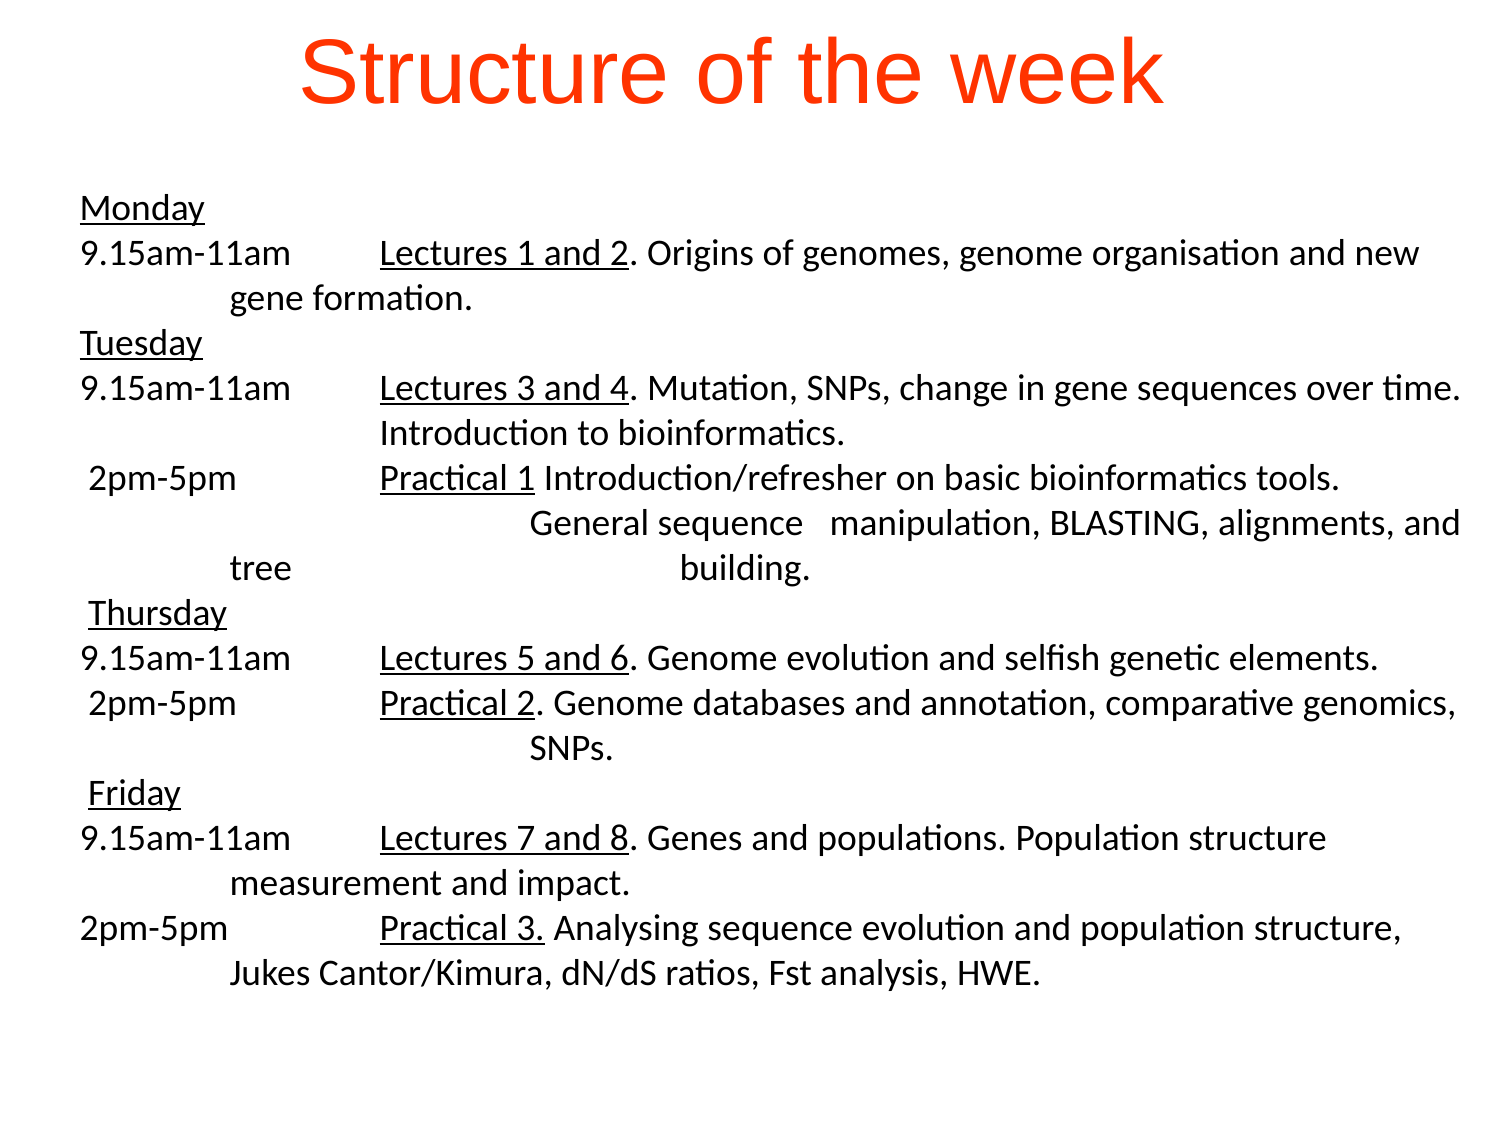

Structure of the week

Monday
9.15am-11am	Lectures 1 and 2. Origins of genomes, genome organisation and new 	gene formation.
Tuesday
9.15am-11am	Lectures 3 and 4. Mutation, SNPs, change in gene sequences over time.  	Introduction to bioinformatics.
 2pm-5pm 	Practical 1 Introduction/refresher on basic bioinformatics tools. 			General sequence 	manipulation, BLASTING, alignments, and tree 			building.
 Thursday
9.15am-11am	Lectures 5 and 6. Genome evolution and selfish genetic elements.
 2pm-5pm 	Practical 2. Genome databases and annotation, comparative genomics, 		SNPs.
 Friday
9.15am-11am	Lectures 7 and 8. Genes and populations. Population structure 	measurement and impact.
2pm-5pm 	Practical 3. Analysing sequence evolution and population structure, 	Jukes Cantor/Kimura, dN/dS ratios, Fst analysis, HWE.